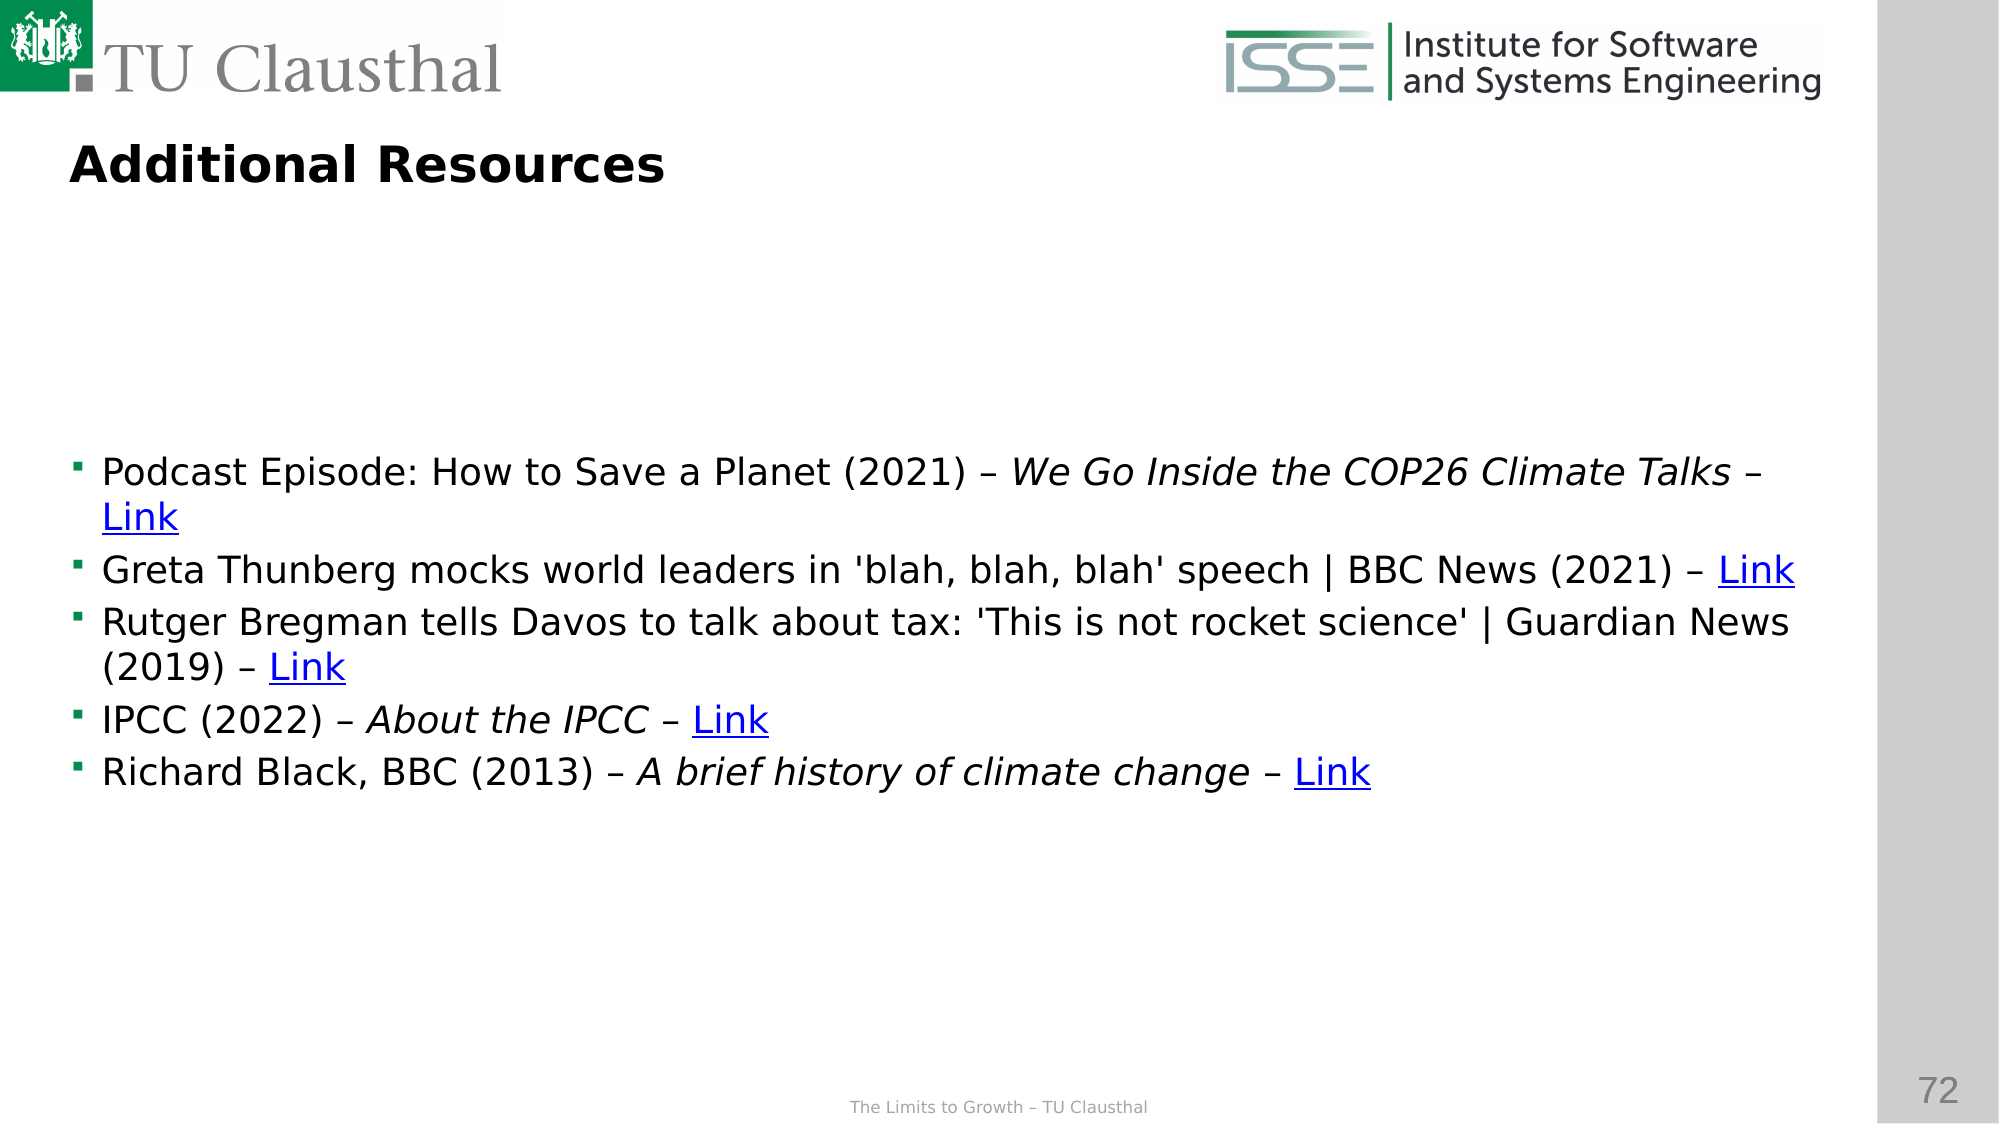

Additional Resources
Podcast Episode: How to Save a Planet (2021) – We Go Inside the COP26 Climate Talks – Link
Greta Thunberg mocks world leaders in 'blah, blah, blah' speech | BBC News (2021) – Link
Rutger Bregman tells Davos to talk about tax: 'This is not rocket science' | Guardian News (2019) – Link
IPCC (2022) – About the IPCC – Link
Richard Black, BBC (2013) – A brief history of climate change – Link